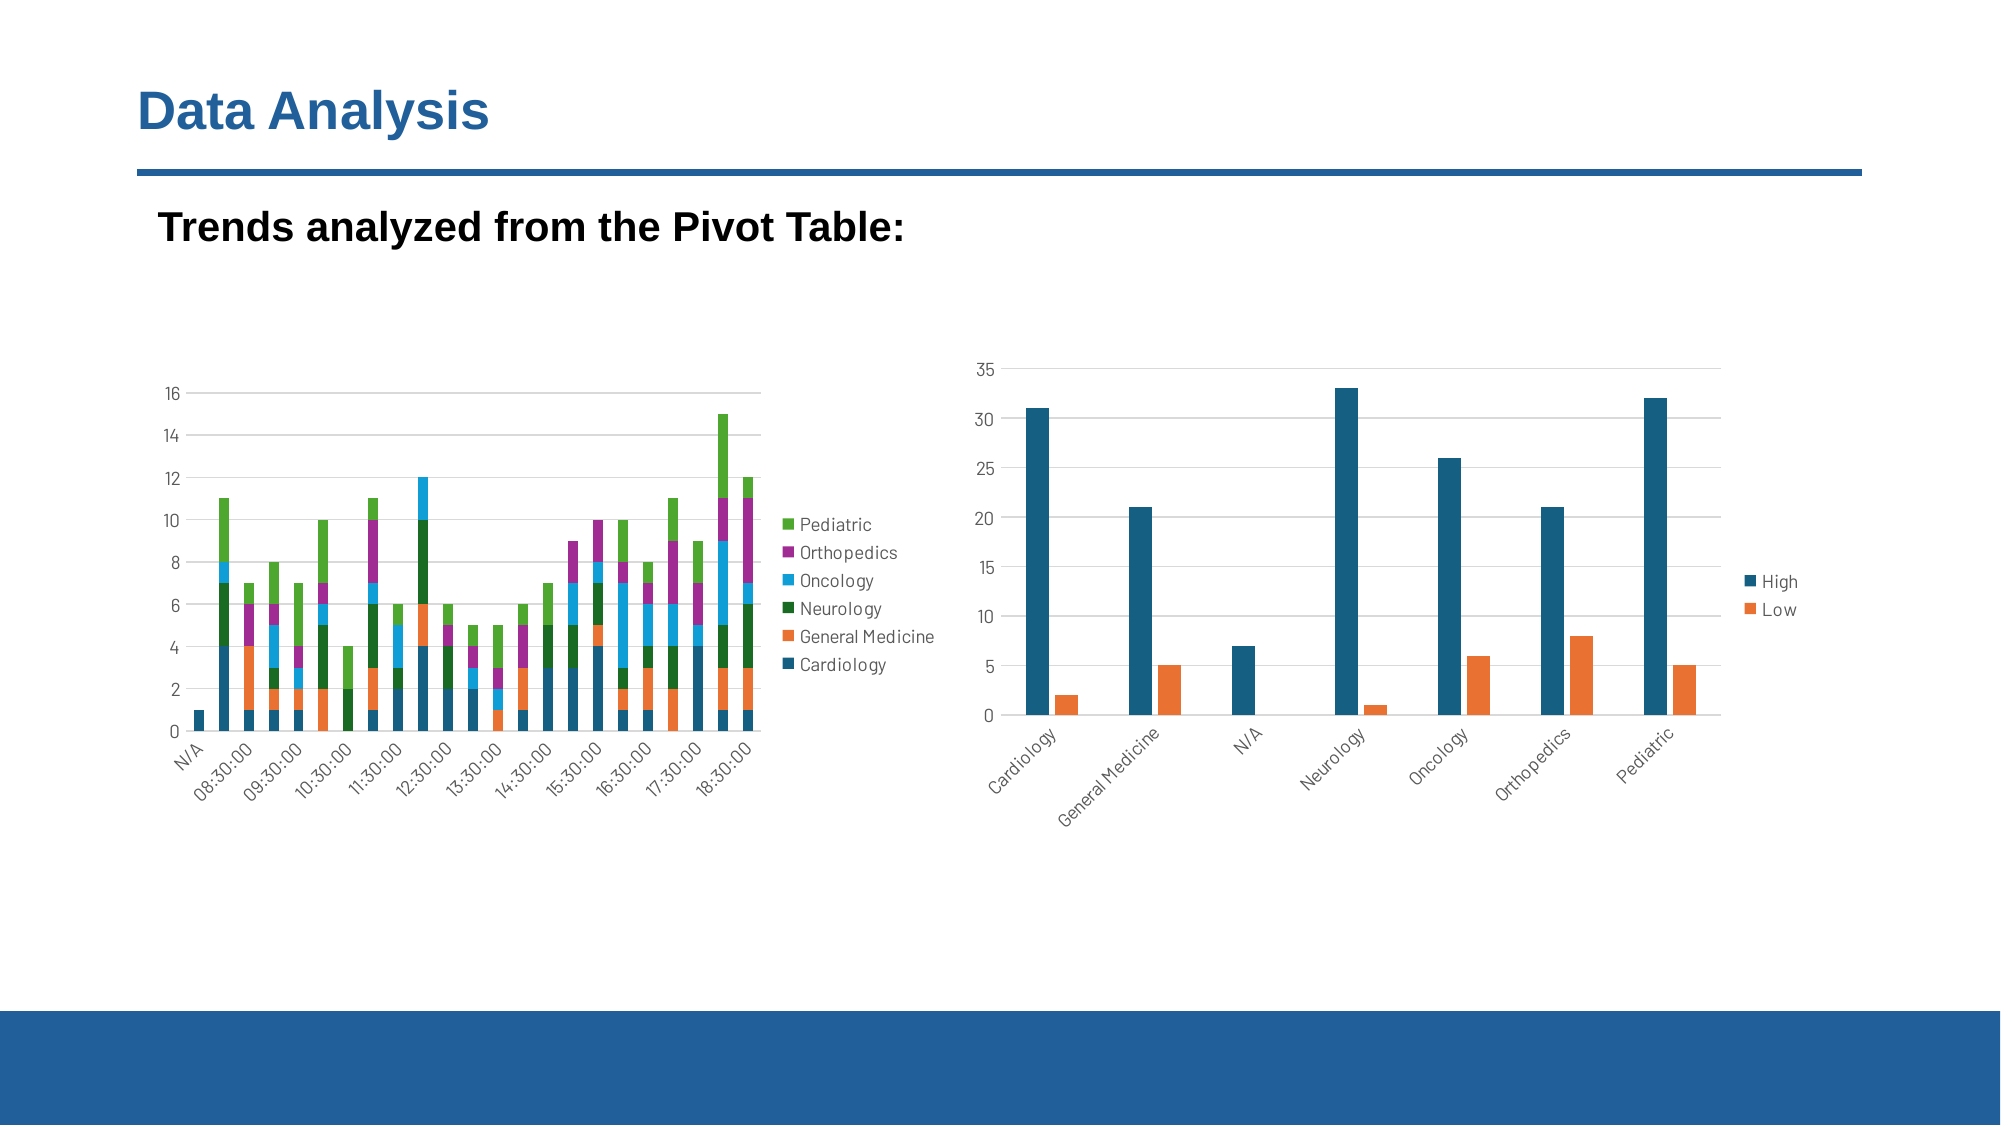

# Data Analysis
Trends analyzed from the Pivot Table:

### Chart

| Category | High | Low |
|---|---|---|
| Cardiology | 31.0 | 2.0 |
| General Medicine | 21.0 | 5.0 |
| N/A | 7.0 | None |
| Neurology | 33.0 | 1.0 |
| Oncology | 26.0 | 6.0 |
| Orthopedics | 21.0 | 8.0 |
| Pediatric | 32.0 | 5.0 |

### Chart

| Category | Cardiology | General Medicine | Neurology | Oncology | Orthopedics | Pediatric |
|---|---|---|---|---|---|---|
| N/A | 1.0 | None | None | None | None | None |
| 08:00:00 | 4.0 | None | 3.0 | 1.0 | None | 3.0 |
| 08:30:00 | 1.0 | 3.0 | None | None | 2.0 | 1.0 |
| 09:00:00 | 1.0 | 1.0 | 1.0 | 2.0 | 1.0 | 2.0 |
| 09:30:00 | 1.0 | 1.0 | None | 1.0 | 1.0 | 3.0 |
| 10:00:00 | None | 2.0 | 3.0 | 1.0 | 1.0 | 3.0 |
| 10:30:00 | None | None | 2.0 | None | None | 2.0 |
| 11:00:00 | 1.0 | 2.0 | 3.0 | 1.0 | 3.0 | 1.0 |
| 11:30:00 | 2.0 | None | 1.0 | 2.0 | None | 1.0 |
| 12:00:00 | 4.0 | 2.0 | 4.0 | 2.0 | None | None |
| 12:30:00 | 2.0 | None | 2.0 | None | 1.0 | 1.0 |
| 13:00:00 | 2.0 | None | None | 1.0 | 1.0 | 1.0 |
| 13:30:00 | None | 1.0 | None | 1.0 | 1.0 | 2.0 |
| 14:00:00 | 1.0 | 2.0 | None | None | 2.0 | 1.0 |
| 14:30:00 | 3.0 | None | 2.0 | None | None | 2.0 |
| 15:00:00 | 3.0 | None | 2.0 | 2.0 | 2.0 | None |
| 15:30:00 | 4.0 | 1.0 | 2.0 | 1.0 | 2.0 | None |
| 16:00:00 | 1.0 | 1.0 | 1.0 | 4.0 | 1.0 | 2.0 |
| 16:30:00 | 1.0 | 2.0 | 1.0 | 2.0 | 1.0 | 1.0 |
| 17:00:00 | None | 2.0 | 2.0 | 2.0 | 3.0 | 2.0 |
| 17:30:00 | 4.0 | None | None | 1.0 | 2.0 | 2.0 |
| 18:00:00 | 1.0 | 2.0 | 2.0 | 4.0 | 2.0 | 4.0 |
| 18:30:00 | 1.0 | 2.0 | 3.0 | 1.0 | 4.0 | 1.0 |